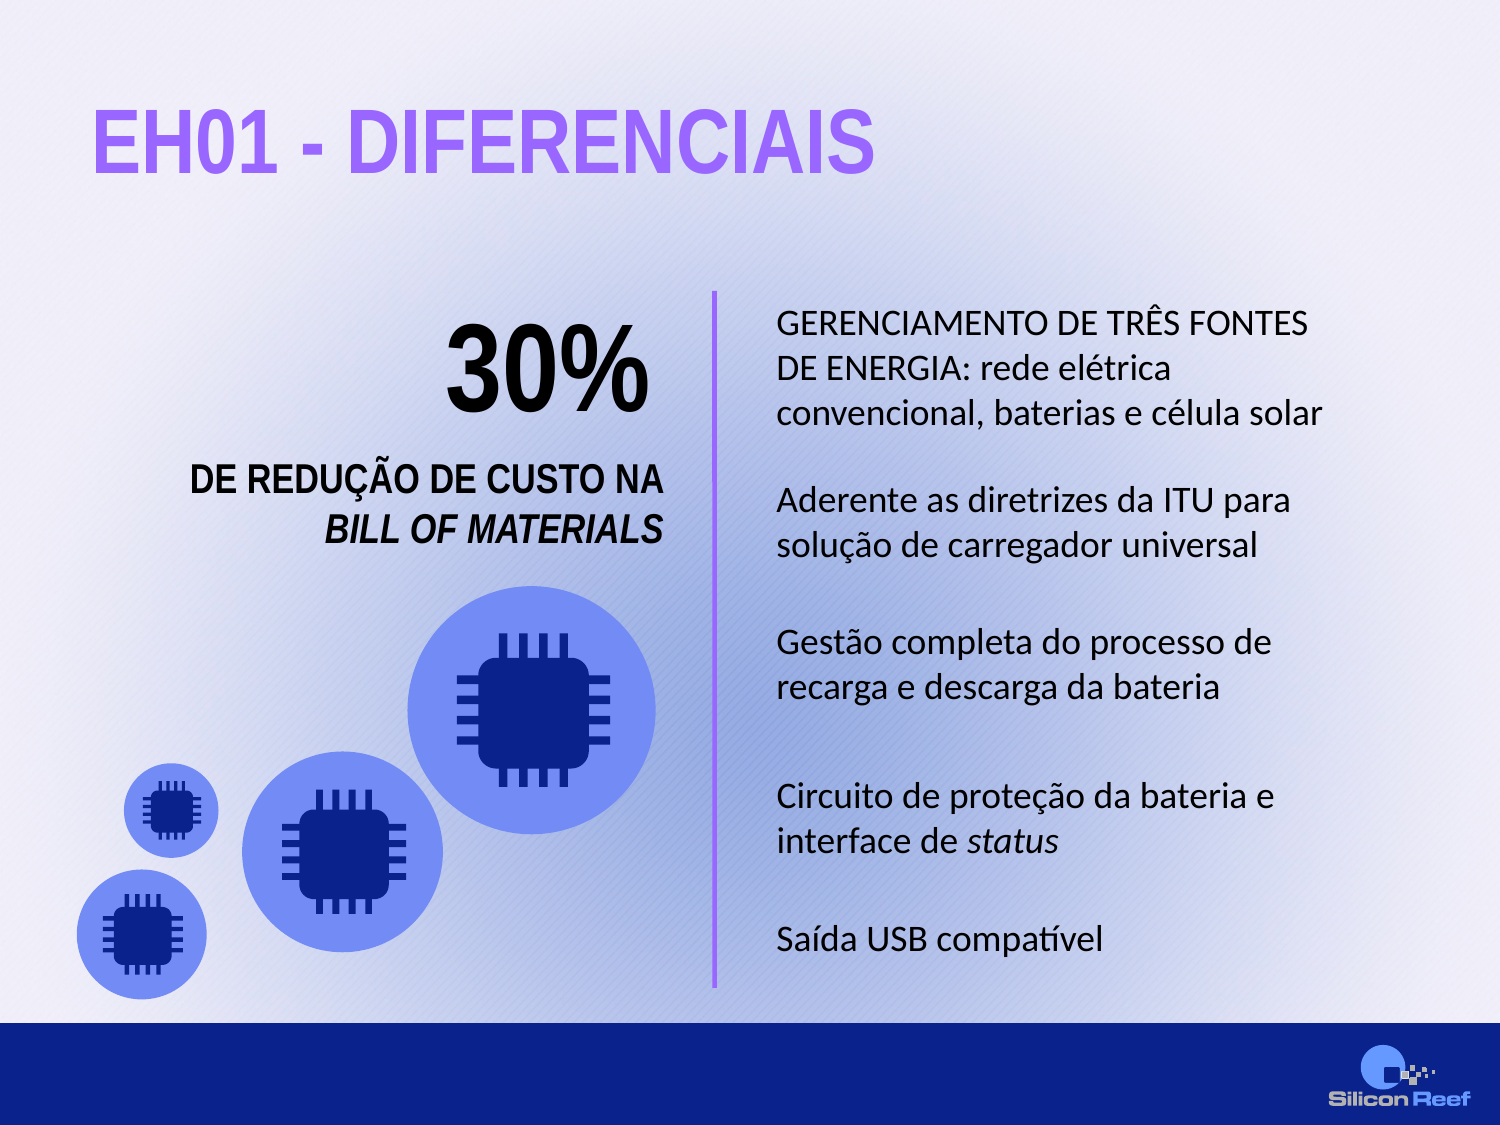

EH01 - DIFERENCIAIS
30%

GERENCIAMENTO DE TRÊS FONTES DE ENERGIA: rede elétrica convencional, baterias e célula solar
DE REDUÇÃO DE CUSTO NA BILL OF MATERIALS
Aderente as diretrizes da ITU para solução de carregador universal

Gestão completa do processo de recarga e descarga da bateria

Circuito de proteção da bateria e interface de status

Saída USB compatível